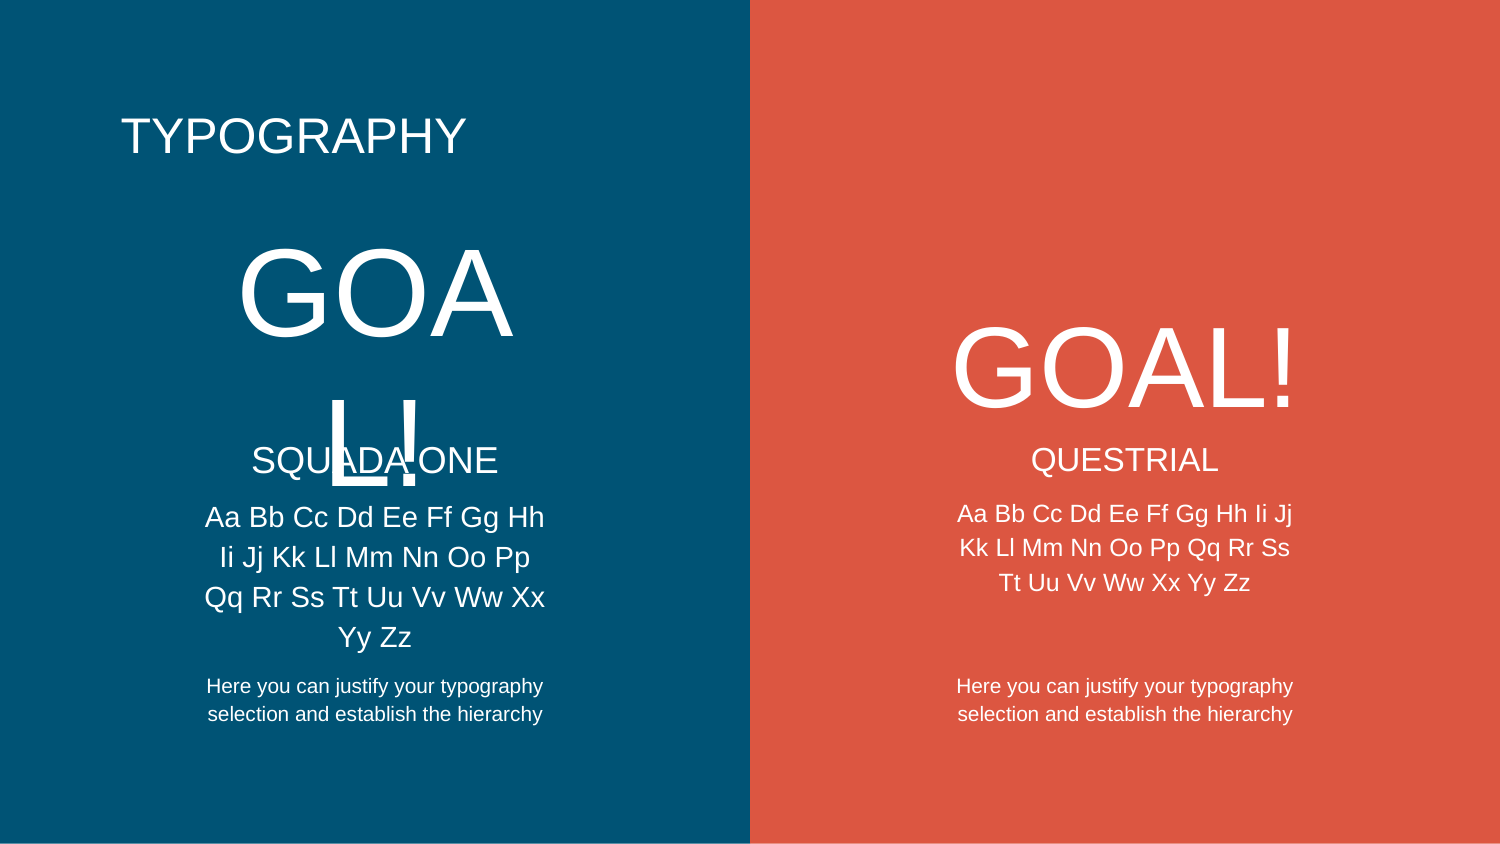

# TYPOGRAPHY
GOAL!
GOAL!
SQUADA ONE
QUESTRIAL
Aa Bb Cc Dd Ee Ff Gg Hh Ii Jj Kk Ll Mm Nn Oo Pp Qq Rr Ss Tt Uu Vv Ww Xx Yy Zz
Aa Bb Cc Dd Ee Ff Gg Hh Ii Jj Kk Ll Mm Nn Oo Pp Qq Rr Ss Tt Uu Vv Ww Xx Yy Zz
Here you can justify your typography selection and establish the hierarchy
Here you can justify your typography selection and establish the hierarchy